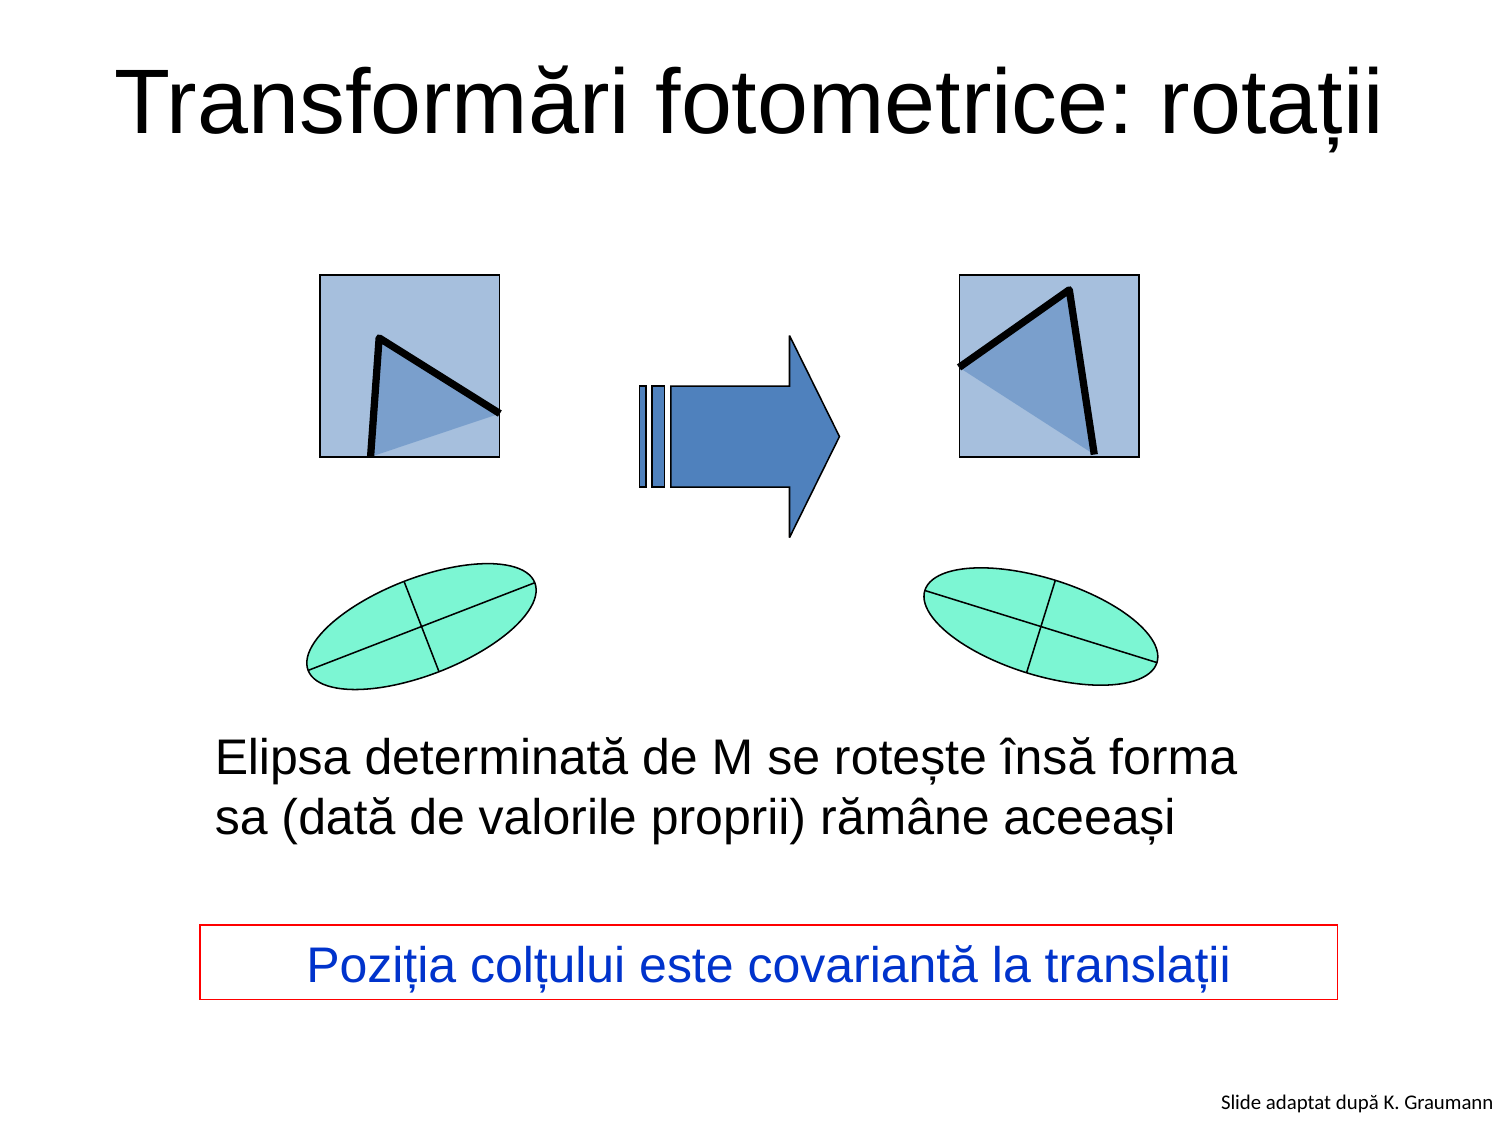

# Transformări fotometrice: rotații

Elipsa determinată de M se rotește însă forma sa (dată de valorile proprii) rămâne aceeași
Poziția colțului este covariantă la translații
Slide adaptat după K. Graumann